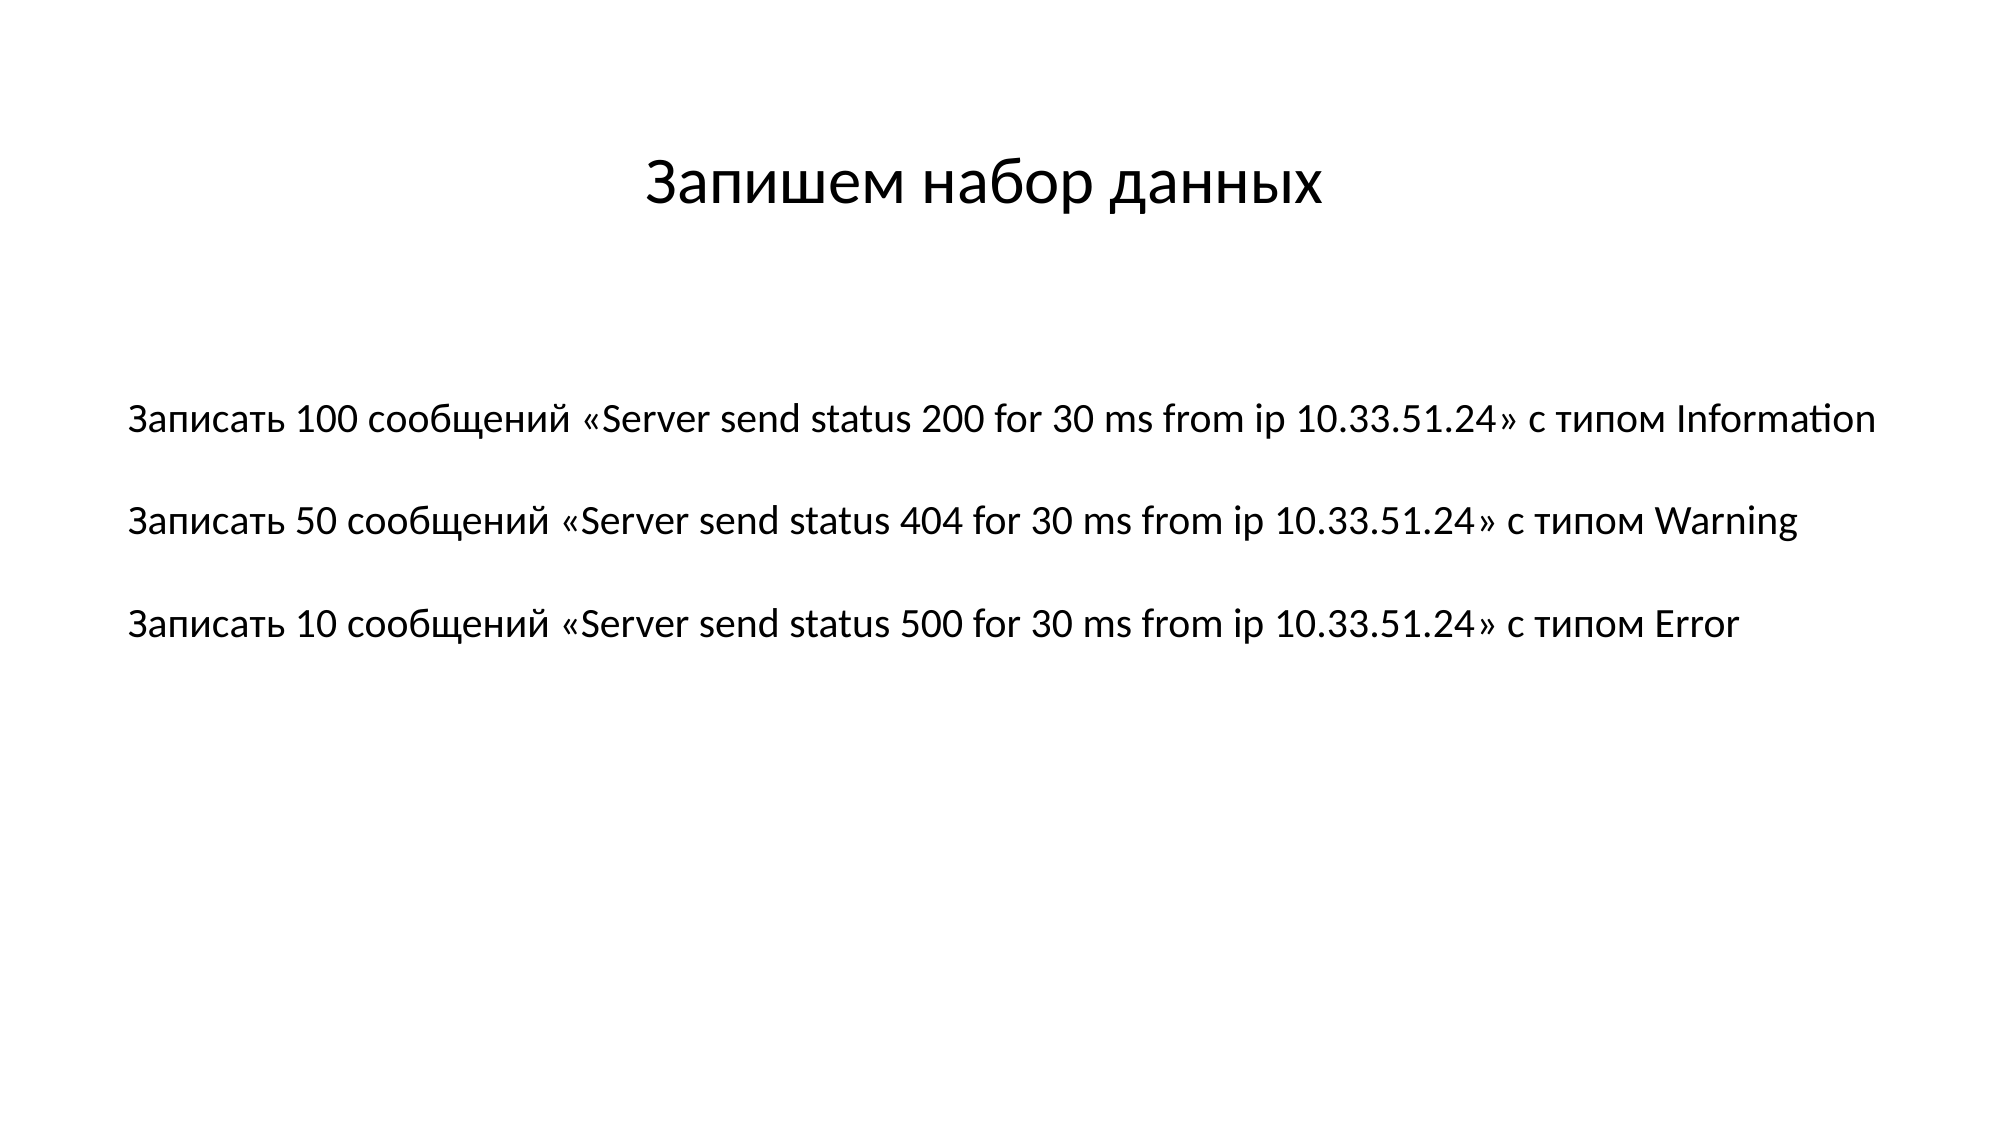

Запишем набор данных
Записать 100 сообщений «Server send status 200 for 30 ms from ip 10.33.51.24» с типом Information
Записать 50 сообщений «Server send status 404 for 30 ms from ip 10.33.51.24» с типом Warning
Записать 10 сообщений «Server send status 500 for 30 ms from ip 10.33.51.24» с типом Error